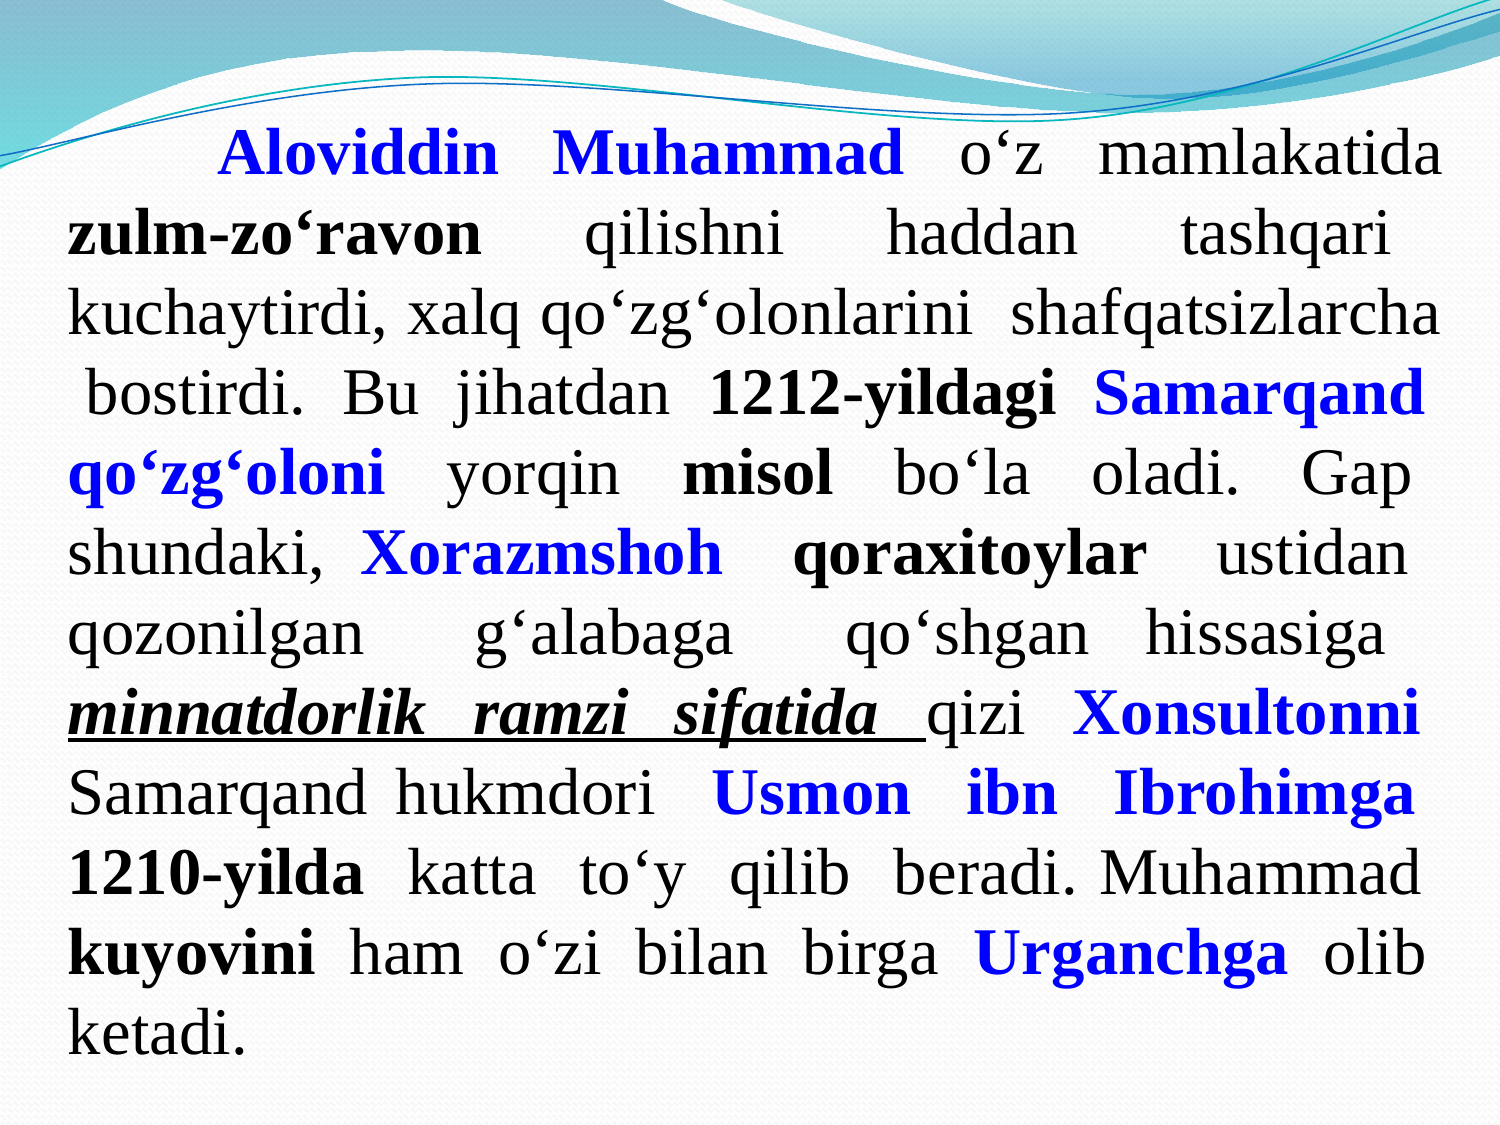

Aloviddin  Muhammad  o‘z  mamlakatida zulm-zo‘ravon  qilishni  haddan  tashqari  kuchaytirdi, xalq qo‘zg‘olonlarini  shafqatsizlarcha  bostirdi.  Bu  jihatdan  1212-yildagi  Samarqand  qo‘zg‘oloni  yorqin  misol  bo‘la  oladi.  Gap  shundaki, Xorazmshoh  qoraxitoylar  ustidan  qozonilgan  g‘alabaga  qo‘shgan hissasiga  minnatdorlik  ramzi  sifatida  qizi  Xonsultonni  Samarqand hukmdori  Usmon  ibn  Ibrohimga  1210-yilda  katta  to‘y  qilib  bеradi. Muhammad  kuyovini  ham  o‘zi  bilan  birga  Urganchga  olib  kеtadi.